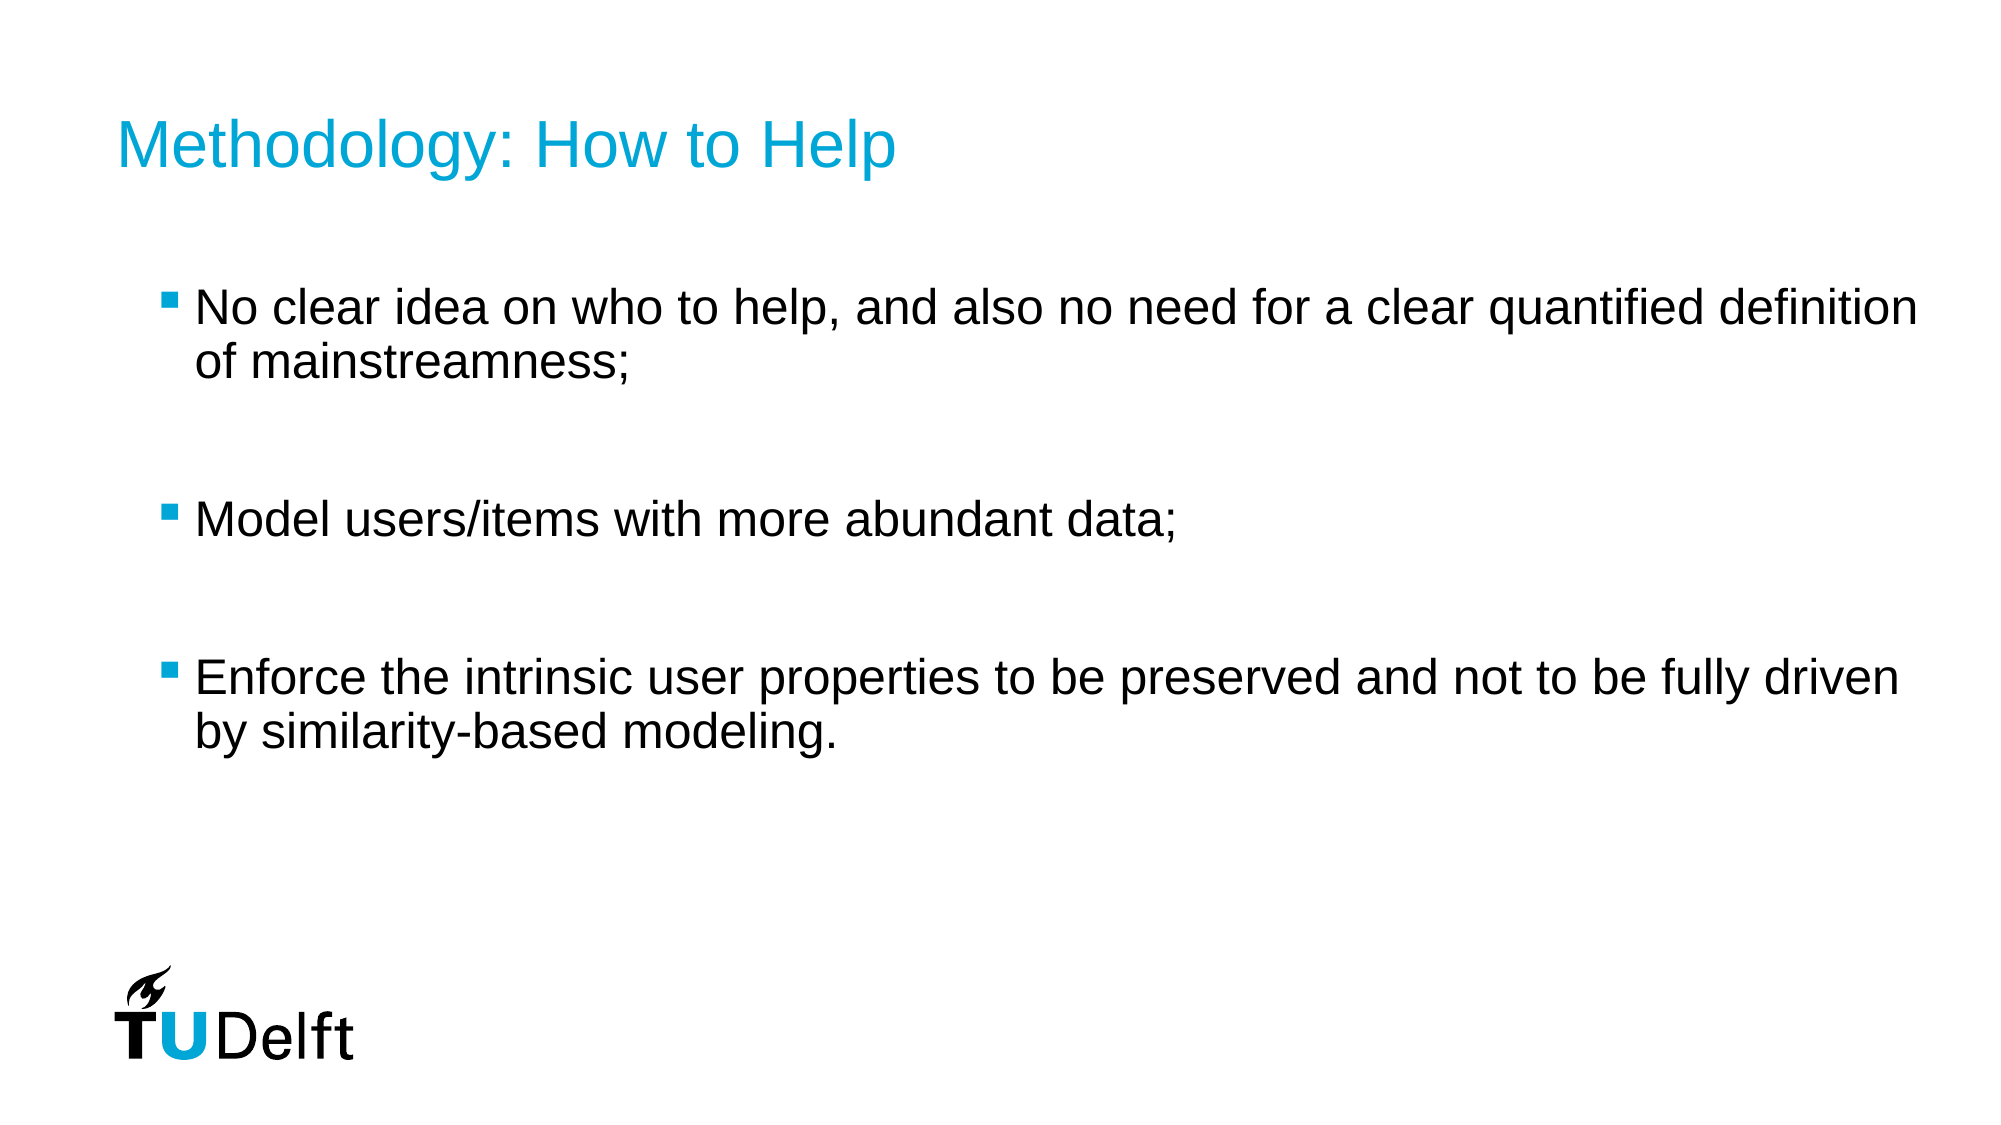

# Methodology: How to Help
No clear idea on who to help, and also no need for a clear quantified definition of mainstreamness;

Model users/items with more abundant data;

Enforce the intrinsic user properties to be preserved and not to be fully driven by similarity-based modeling.